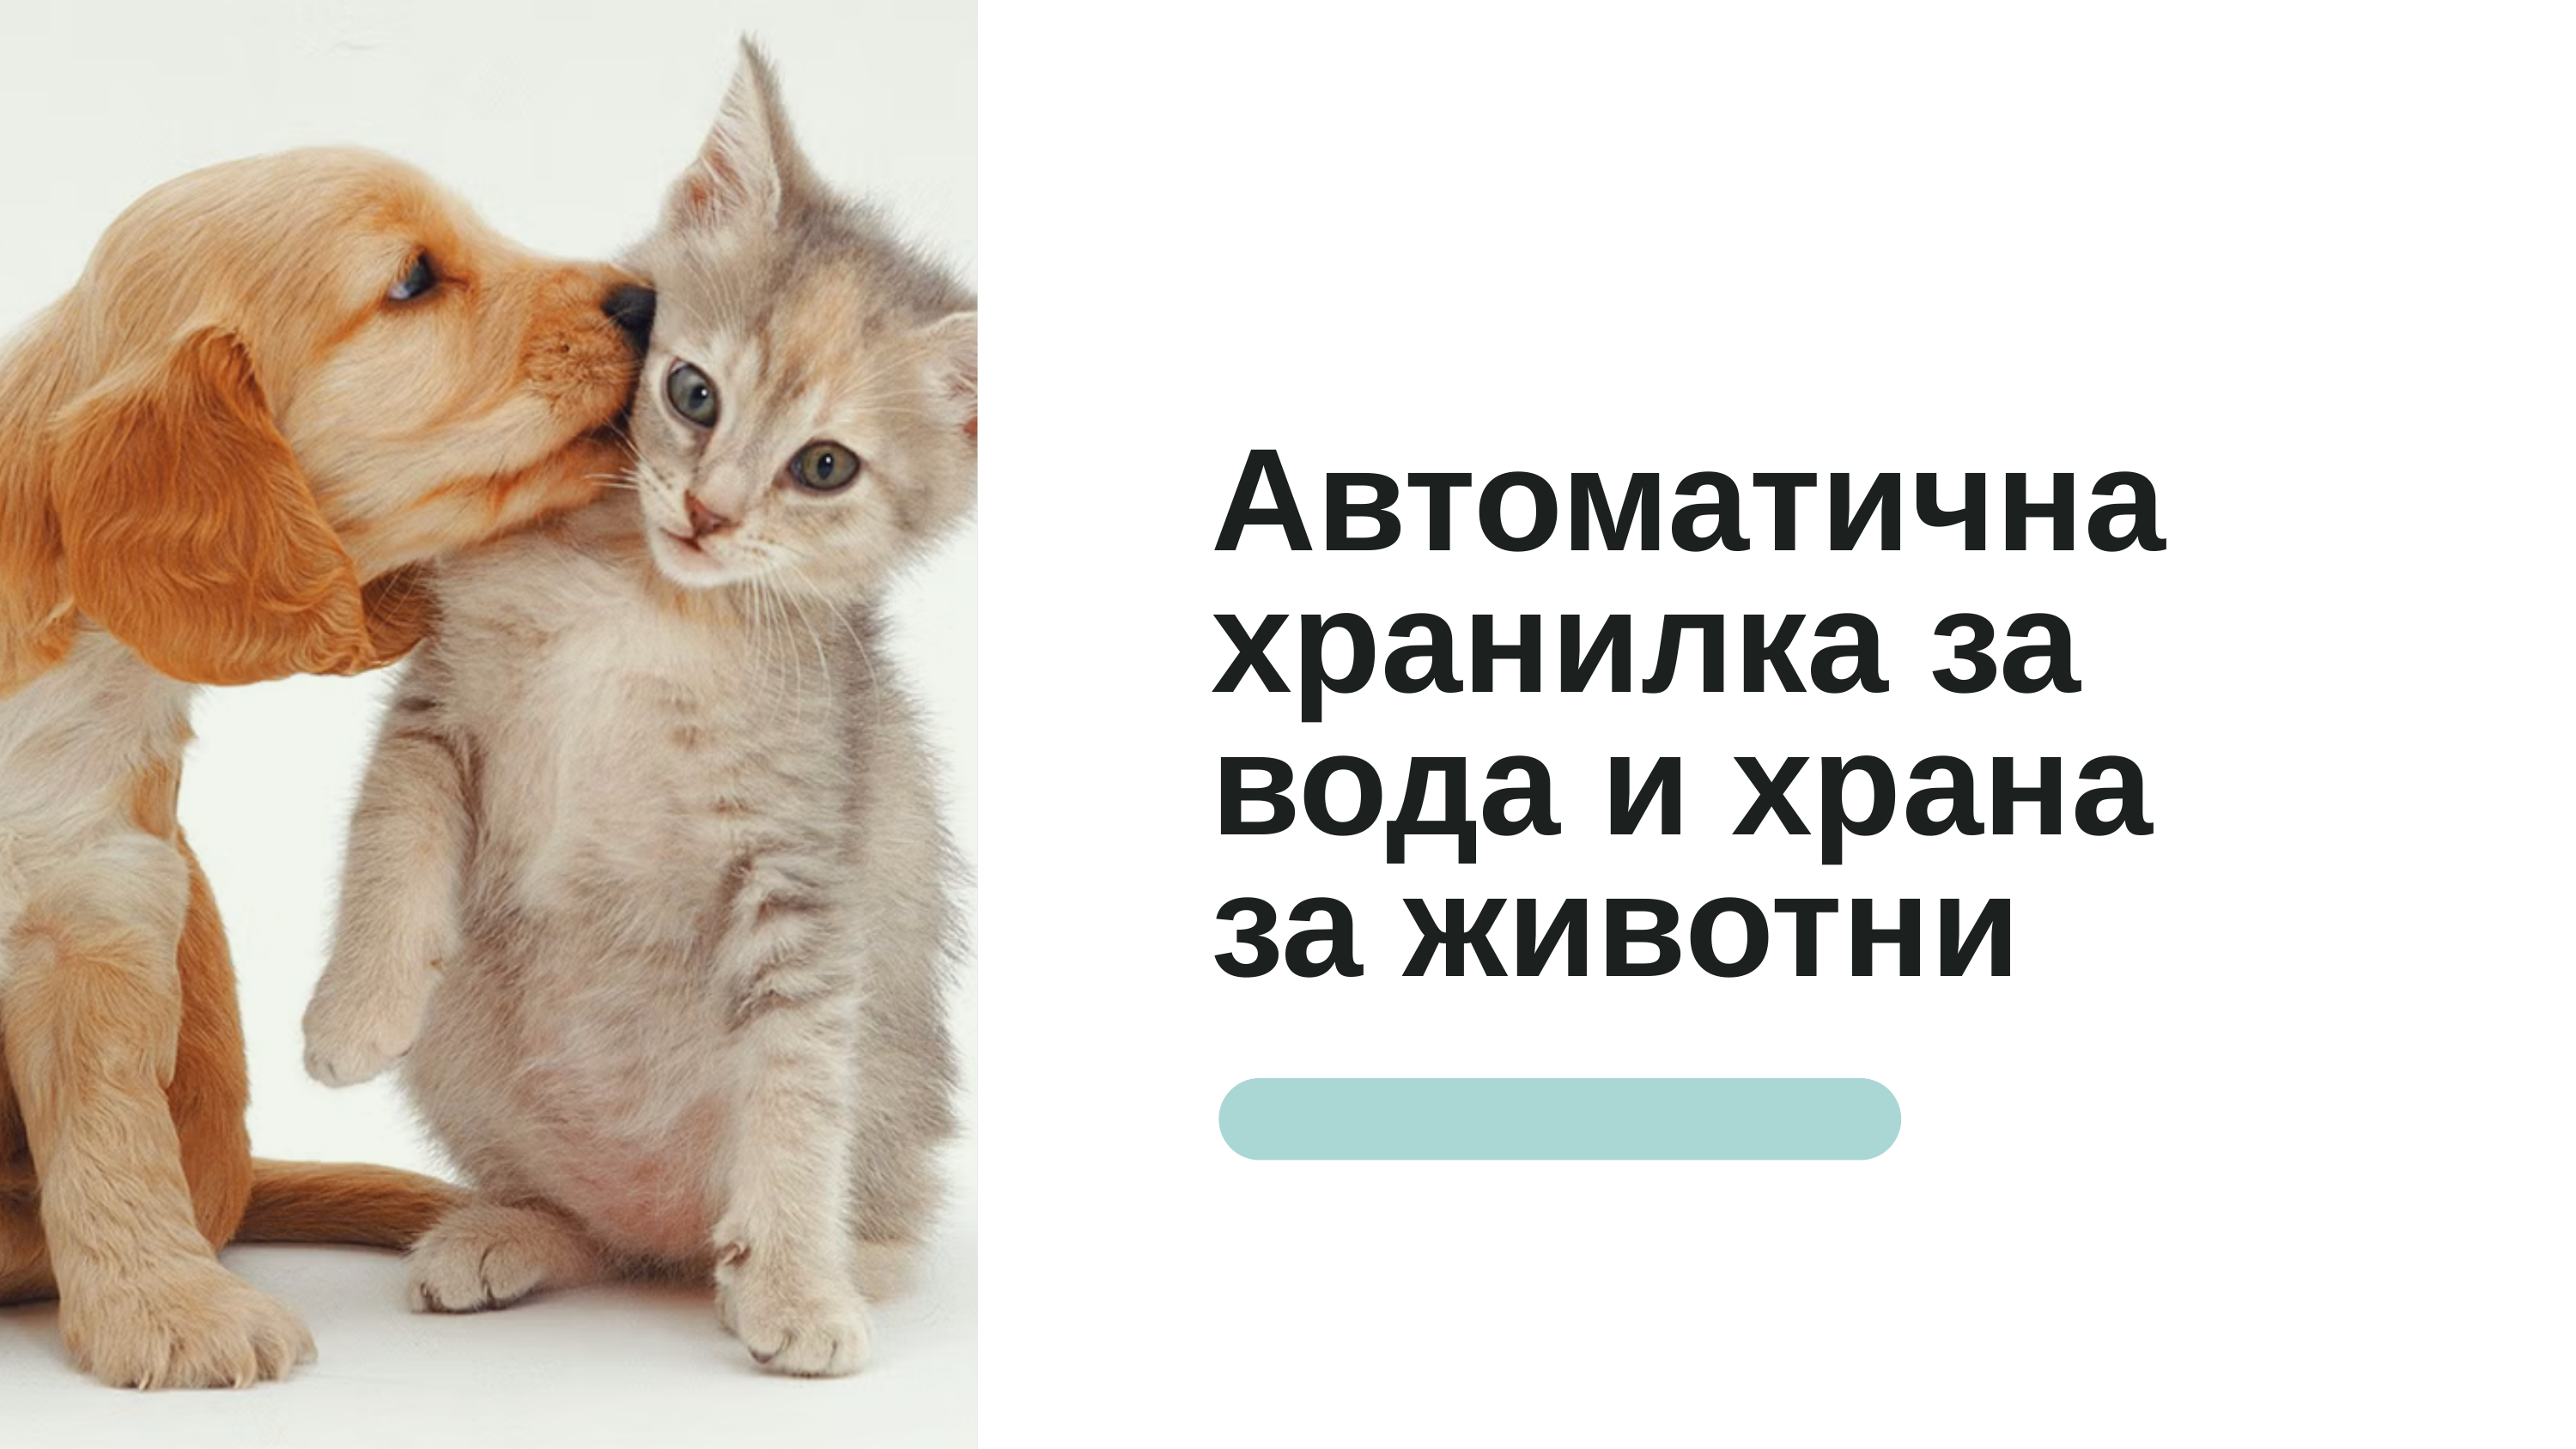

Автоматична хранилка за вода и храна за животни